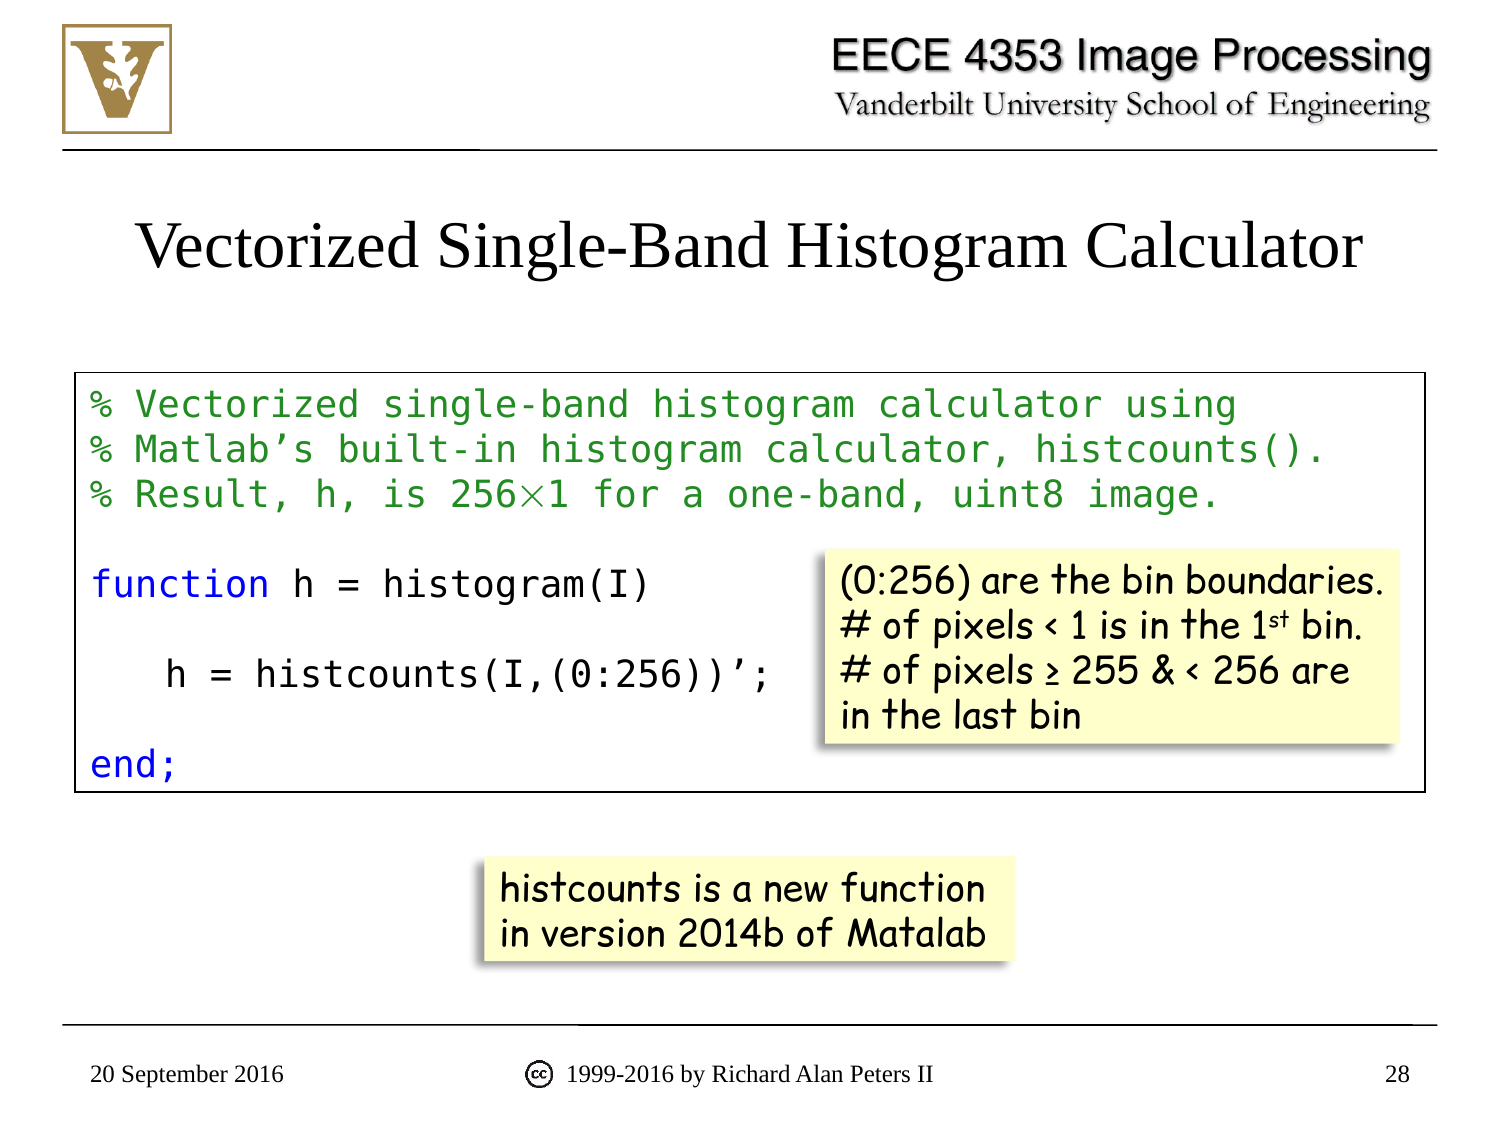

# Vectorized Single-Band Histogram Calculator
% Vectorized single-band histogram calculator using % Matlab’s built-in histogram calculator, histcounts().
% Result, h, is 256×1 for a one-band, uint8 image.

function h = histogram(I)

	h = histcounts(I,(0:256))’;

end;
(0:256) are the bin boundaries. # of pixels < 1 is in the 1st bin. # of pixels ≥ 255 & < 256 are in the last bin
histcounts is a new function in version 2014b of Matalab
20 September 2016
1999-2016 by Richard Alan Peters II
28